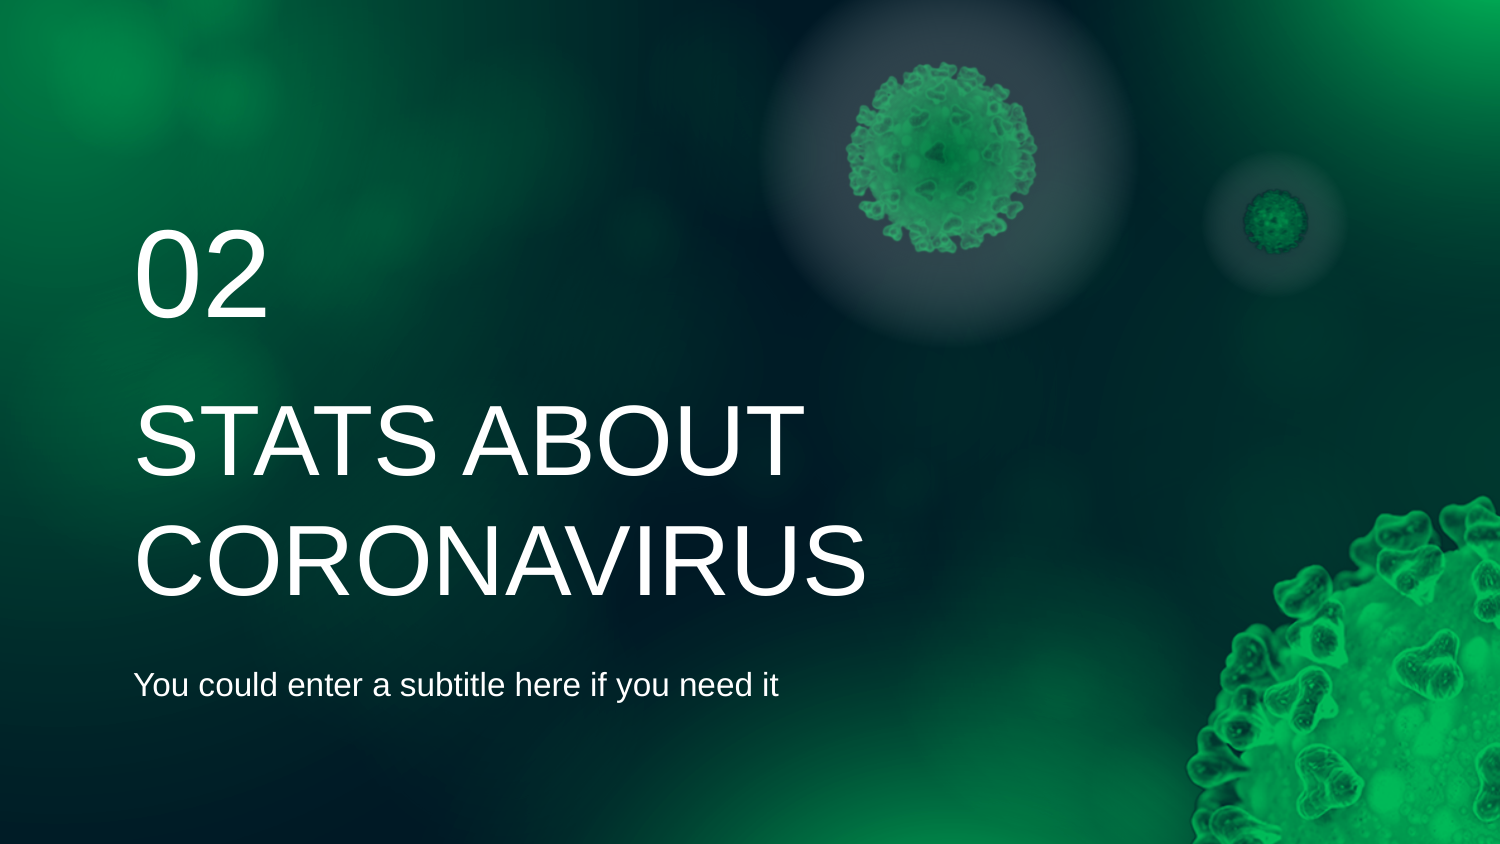

02
# STATS ABOUT CORONAVIRUS
You could enter a subtitle here if you need it